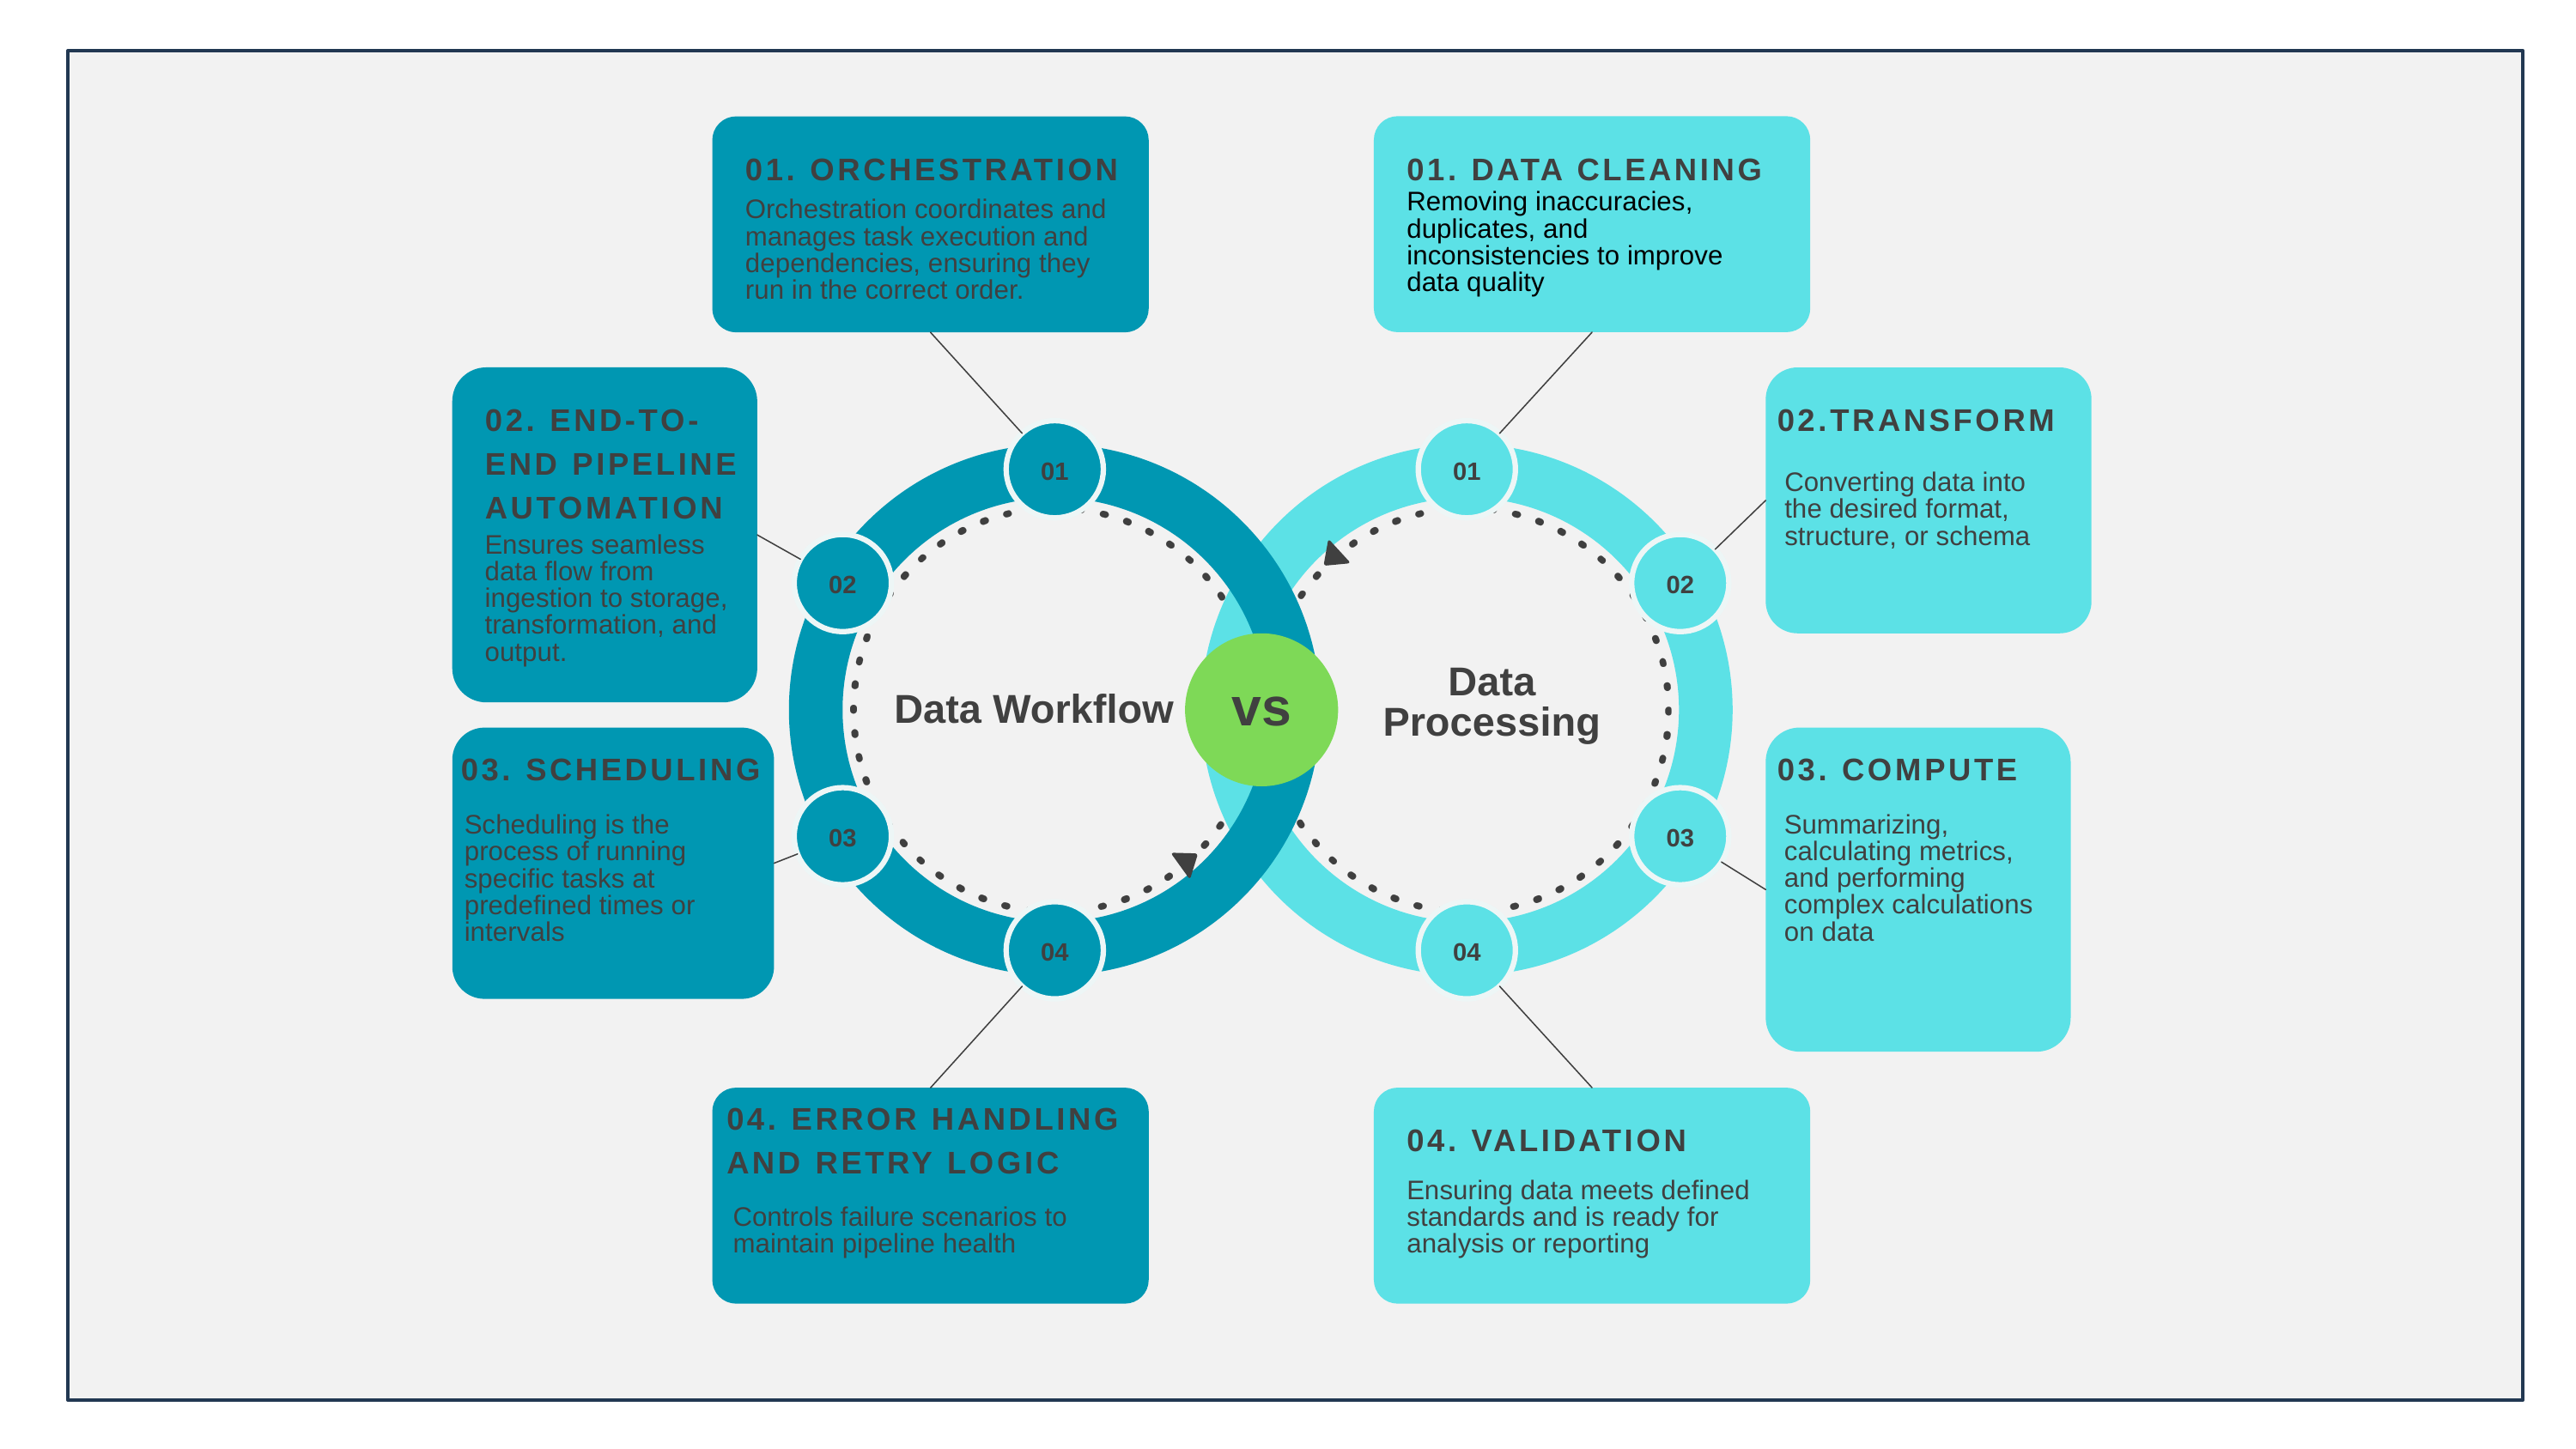

01. DATA CLEANING
01. ORCHESTRATION
Removing inaccuracies, duplicates, and inconsistencies to improve data quality
Orchestration coordinates and manages task execution and dependencies, ensuring they run in the correct order.

02. END-TO-END PIPELINE AUTOMATION
02.TRANSFORM

01

01
Converting data into the desired format, structure, or schema

Ensures seamless data flow from ingestion to storage, transformation, and output.

02

02

Data Processing
vs
Data Workflow

03. SCHEDULING
03. COMPUTE

03

03
Summarizing, calculating metrics, and performing complex calculations on data
Scheduling is the process of running specific tasks at predefined times or intervals

04

04

04. ERROR HANDLING AND RETRY LOGIC
04. VALIDATION
Ensuring data meets defined standards and is ready for analysis or reporting
Controls failure scenarios to maintain pipeline health